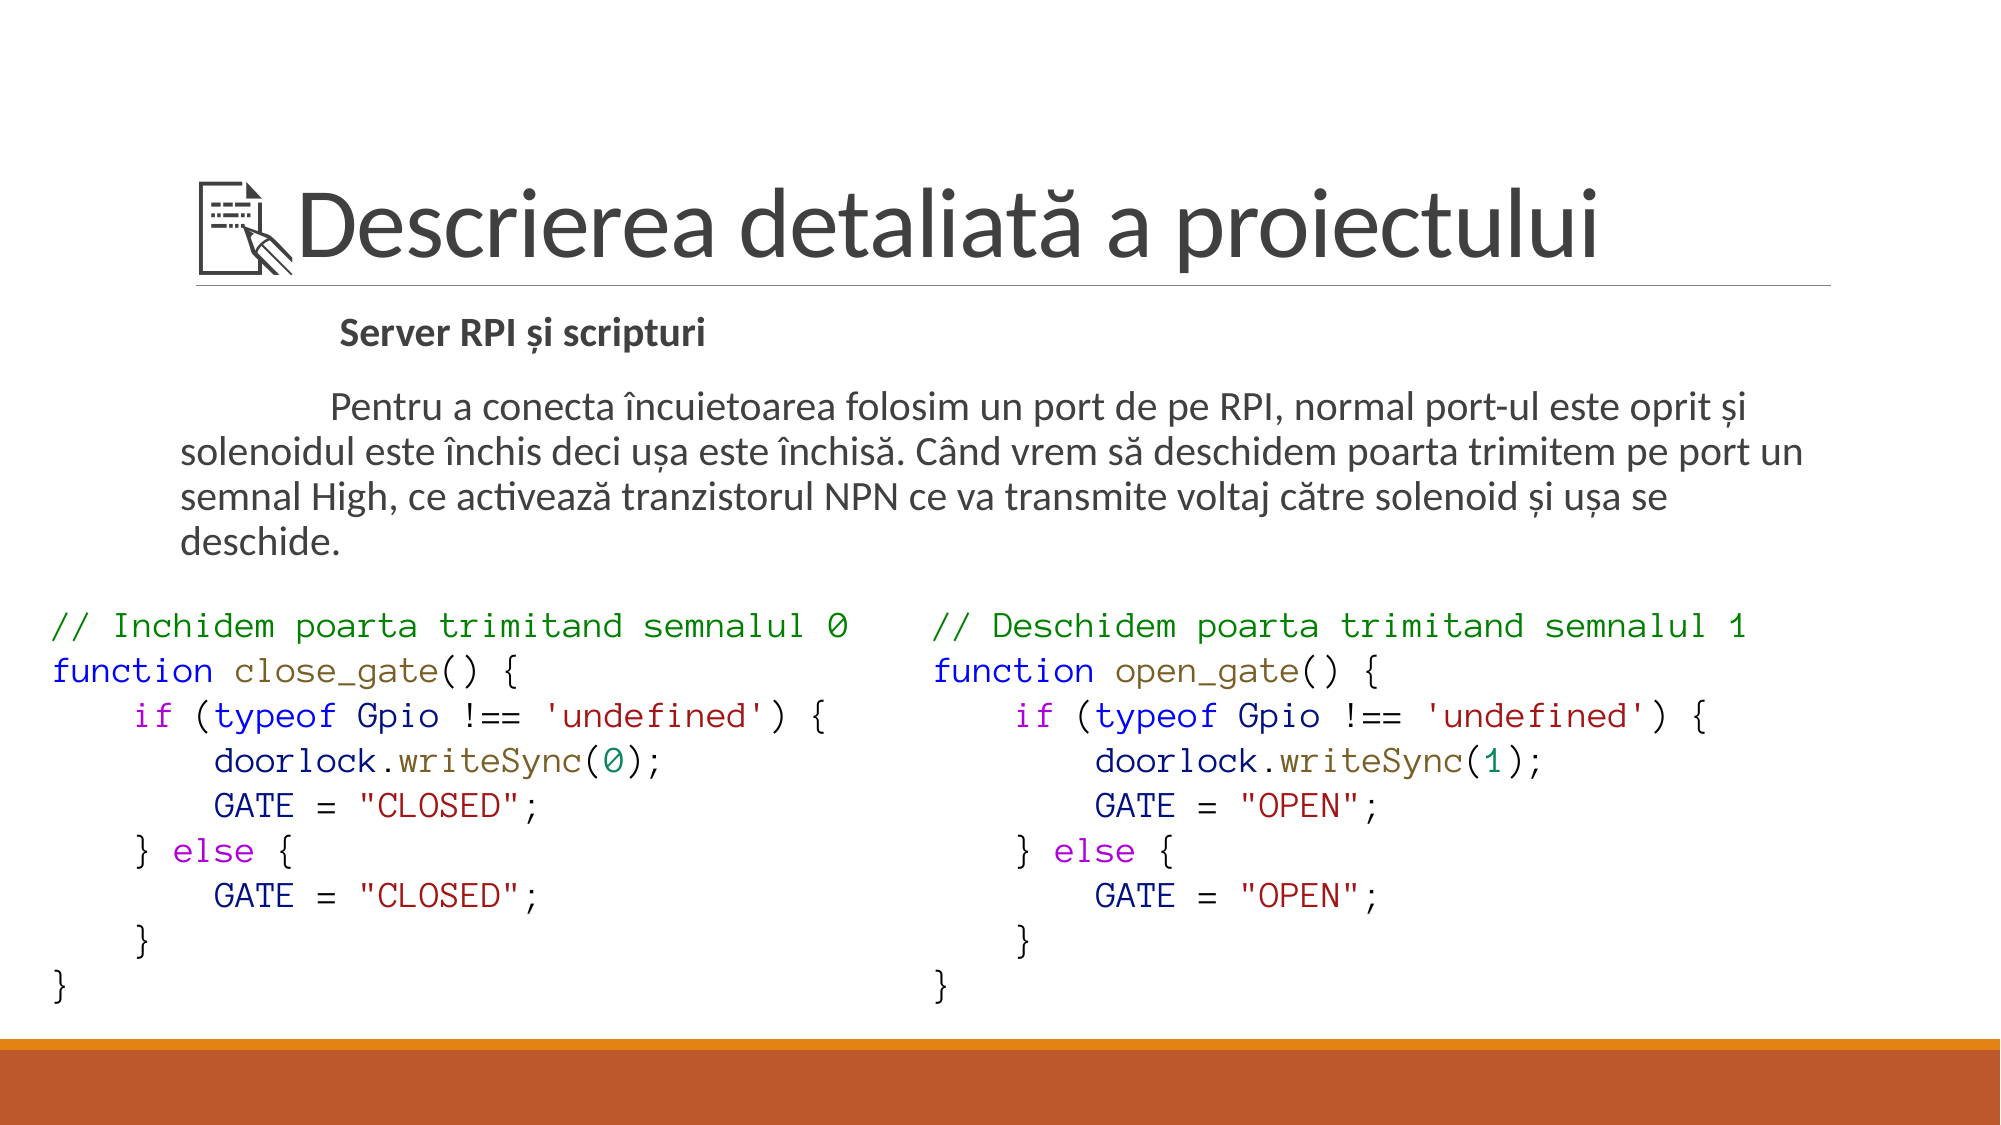

# 📝Descrierea detaliată a proiectului
	 Server RPI și scripturi
	Pentru a conecta încuietoarea folosim un port de pe RPI, normal port-ul este oprit și solenoidul este închis deci ușa este închisă. Când vrem să deschidem poarta trimitem pe port un semnal High, ce activează tranzistorul NPN ce va transmite voltaj către solenoid și ușa se deschide.

// Deschidem poarta trimitand semnalul 1
function open_gate() {
    if (typeof Gpio !== 'undefined') {
        doorlock.writeSync(1);
        GATE = "OPEN";
    } else {
        GATE = "OPEN";
    }
}
// Inchidem poarta trimitand semnalul 0
function close_gate() {
    if (typeof Gpio !== 'undefined') {
        doorlock.writeSync(0);
        GATE = "CLOSED";
    } else {
        GATE = "CLOSED";
    }
}